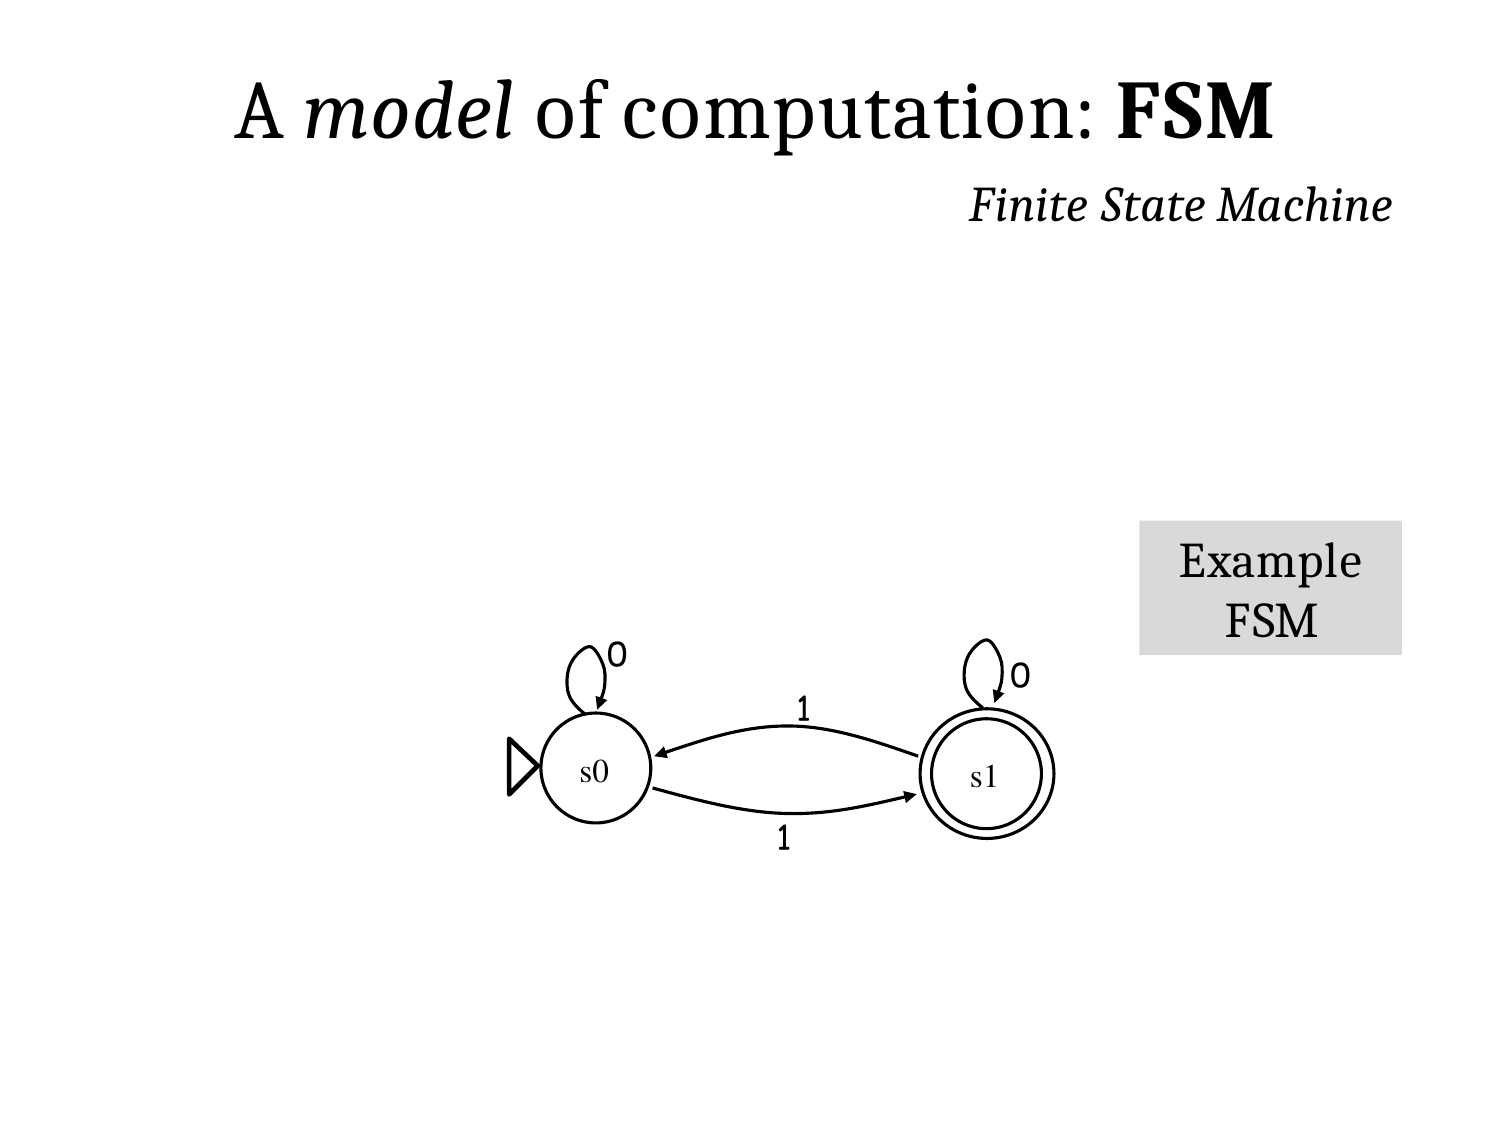

A model of computation: FSM
Finite State Machine
Example FSM
0

0
1

s0
s1

1